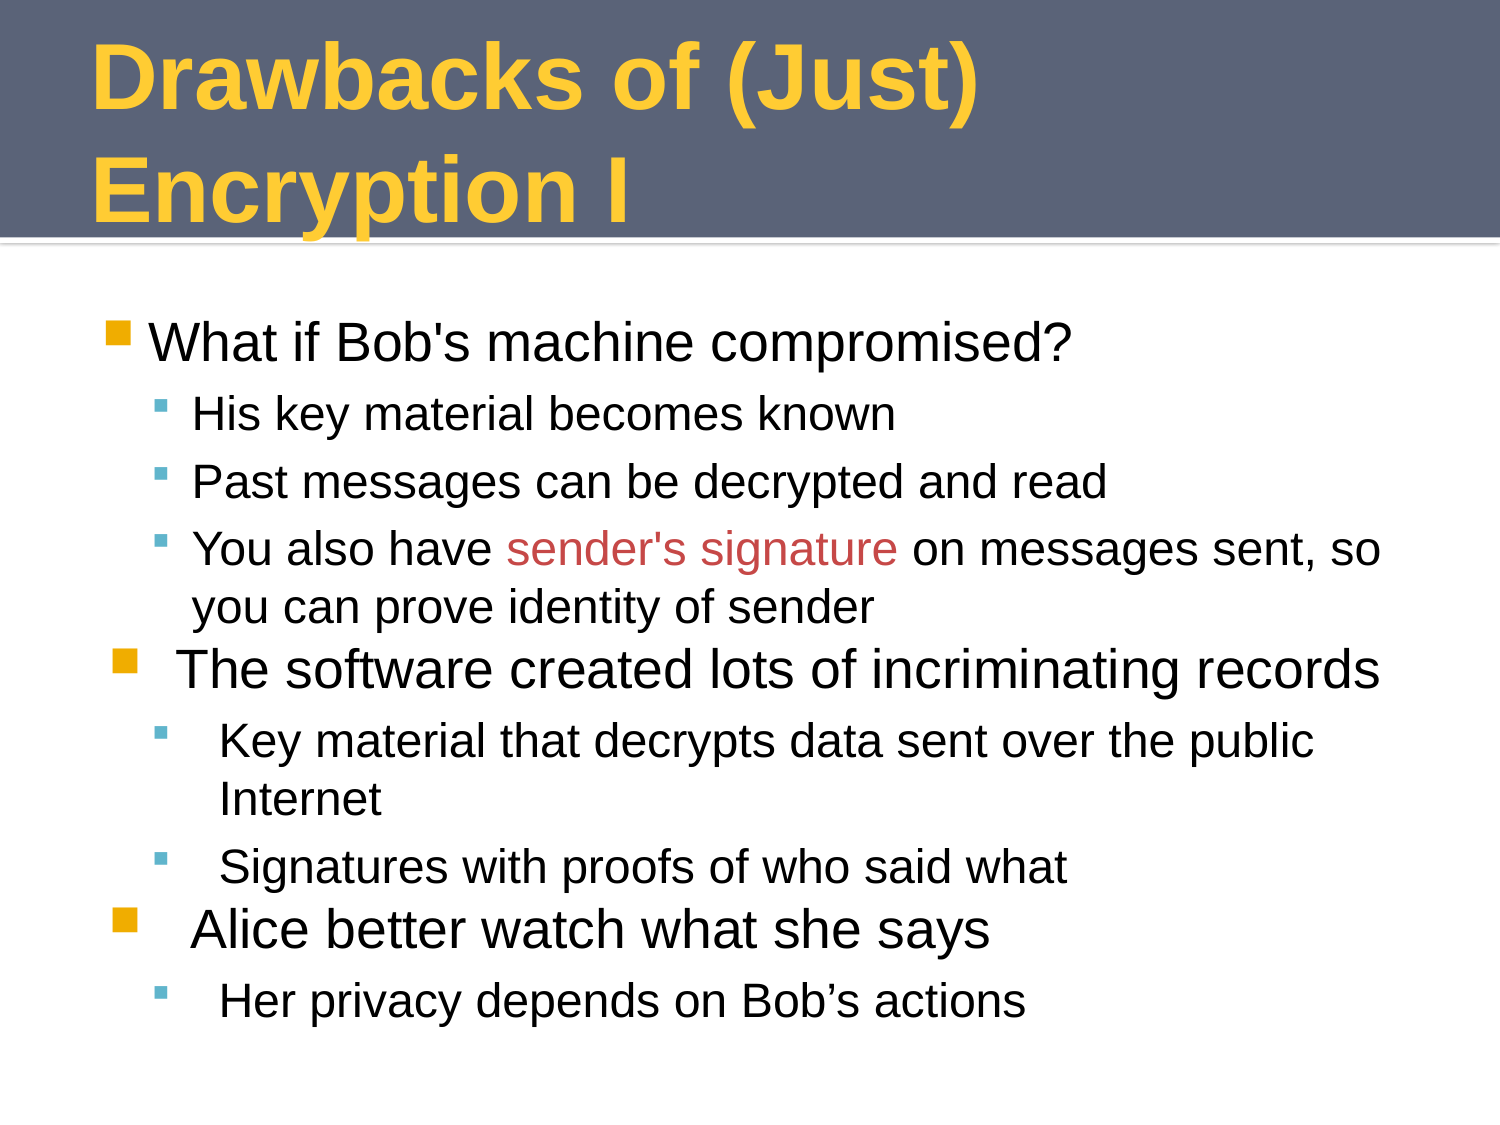

# Drawbacks of (Just) Encryption I
What if Bob's machine compromised?
His key material becomes known
Past messages can be decrypted and read
You also have sender's signature on messages sent, so you can prove identity of sender
The software created lots of incriminating records
Key material that decrypts data sent over the public Internet
Signatures with proofs of who said what
 Alice better watch what she says
Her privacy depends on Bob’s actions